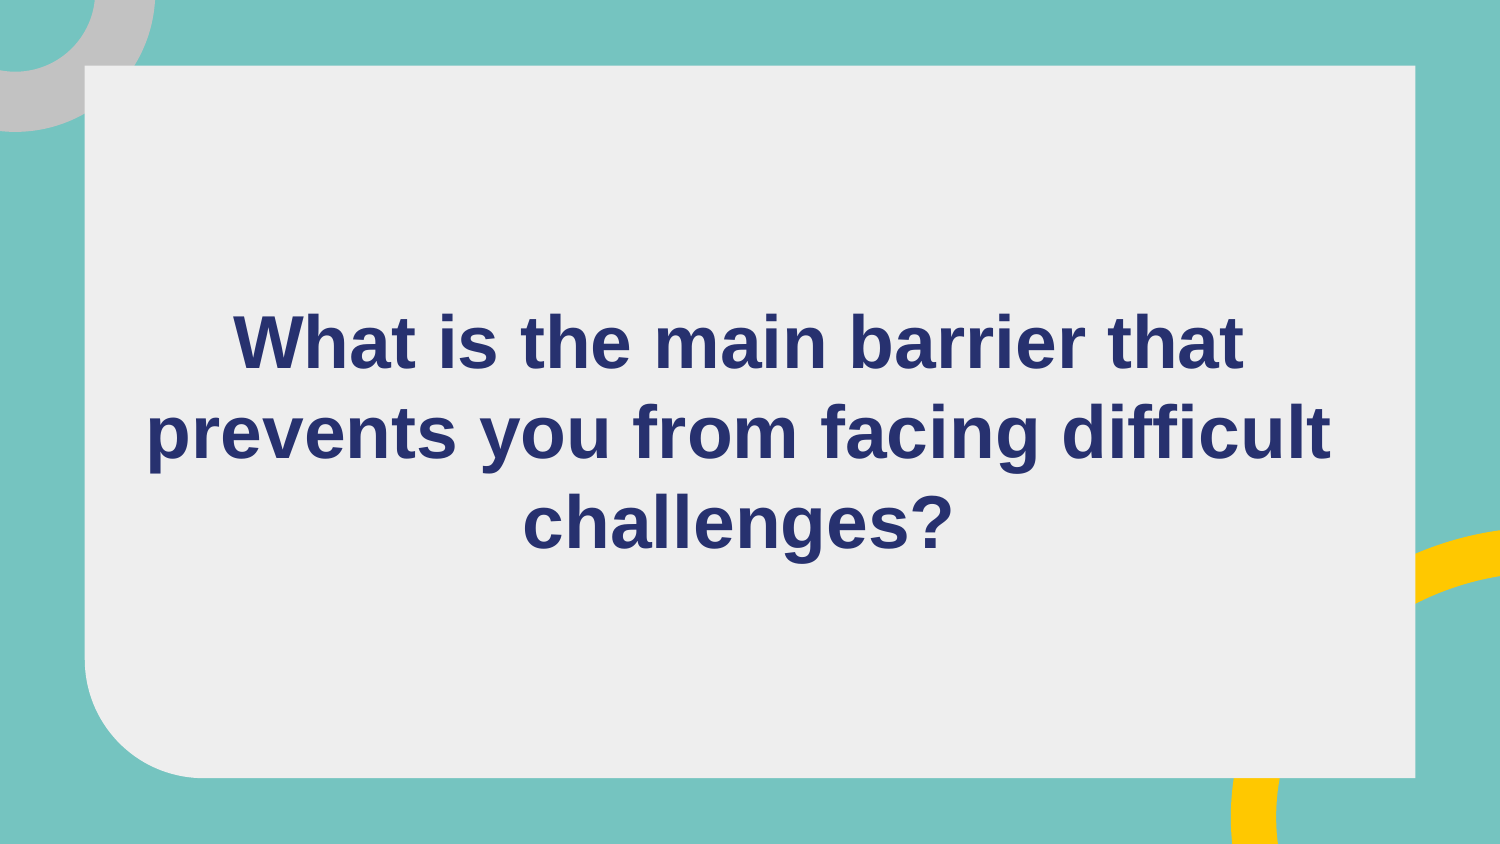

# What is the main barrier that prevents you from facing difficult challenges?